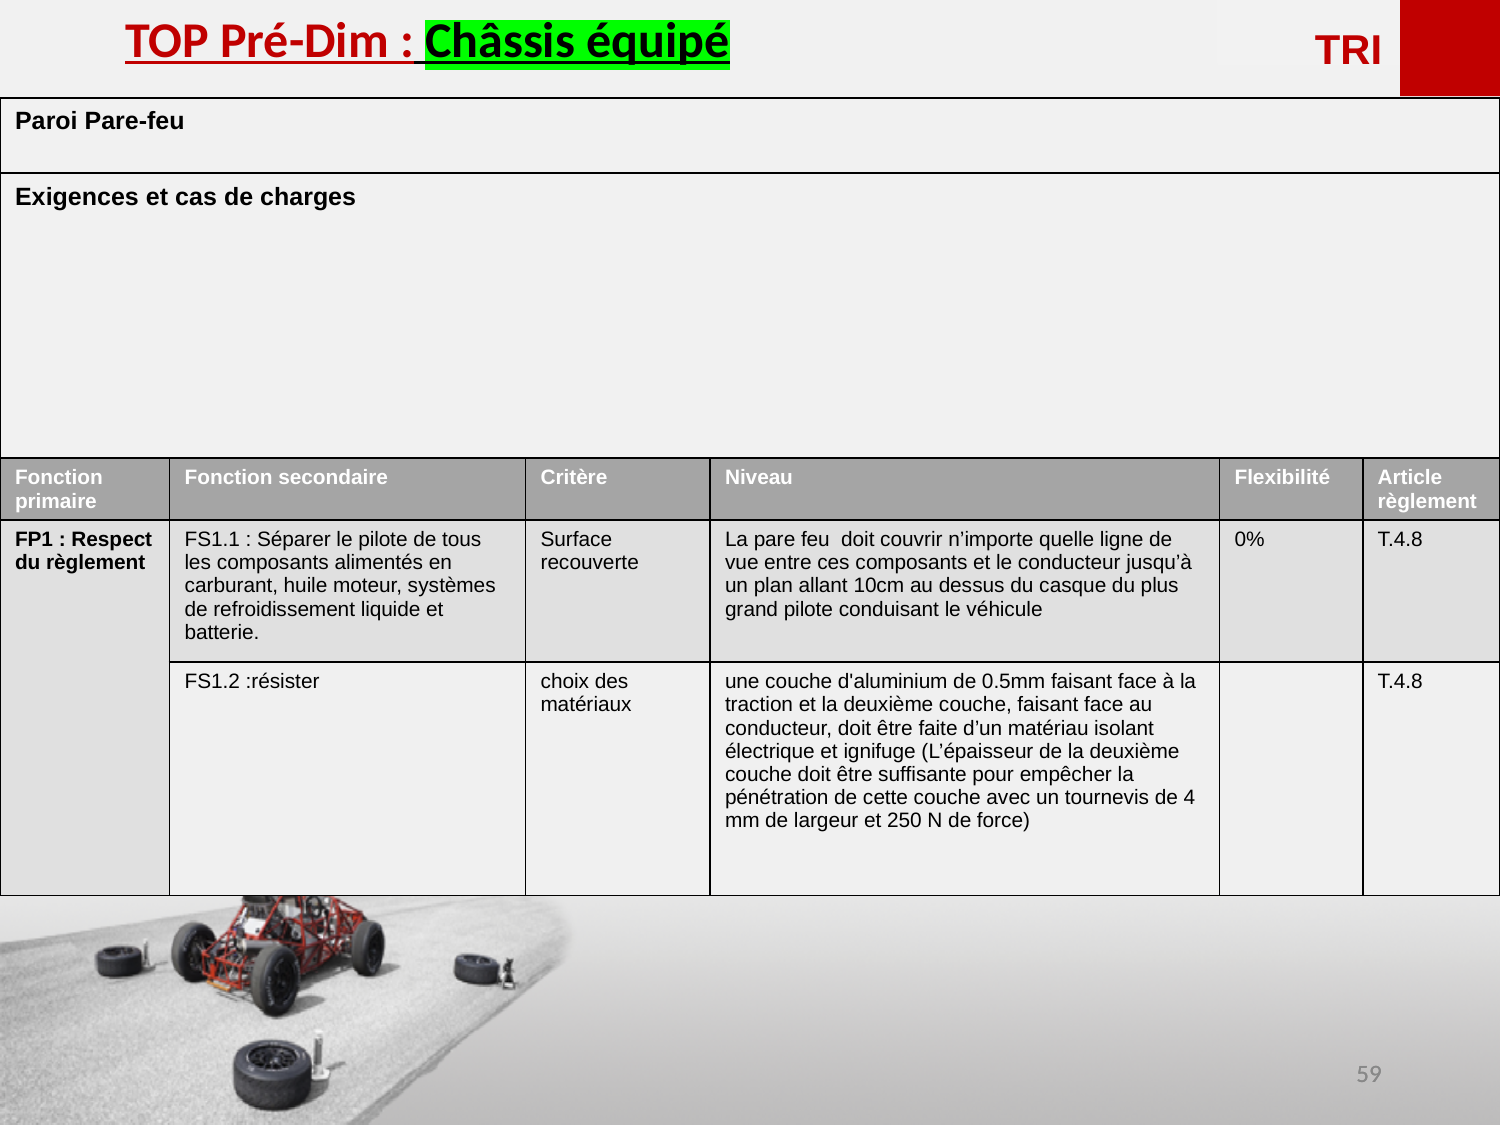

<<<<<<
TOP Pré-Dim : Châssis équipé
TRI
Paroi Pare-feu
Exigences et cas de charges

| Fonction primaire | Fonction secondaire | Critère | Niveau | Flexibilité | Article règlement |
| --- | --- | --- | --- | --- | --- |
| FP1 : Respect du règlement | FS1.1 : Séparer le pilote de tous les composants alimentés en carburant, huile moteur, systèmes de refroidissement liquide et batterie. | Surface recouverte | La pare feu doit couvrir n’importe quelle ligne de vue entre ces composants et le conducteur jusqu’à un plan allant 10cm au dessus du casque du plus grand pilote conduisant le véhicule | 0% | T.4.8 |
|  | FS1.2 :résister | choix des matériaux | une couche d'aluminium de 0.5mm faisant face à la traction et la deuxième couche, faisant face au conducteur, doit être faite d’un matériau isolant électrique et ignifuge (L’épaisseur de la deuxième couche doit être suffisante pour empêcher la pénétration de cette couche avec un tournevis de 4 mm de largeur et 250 N de force) |  | T.4.8 |
59
59